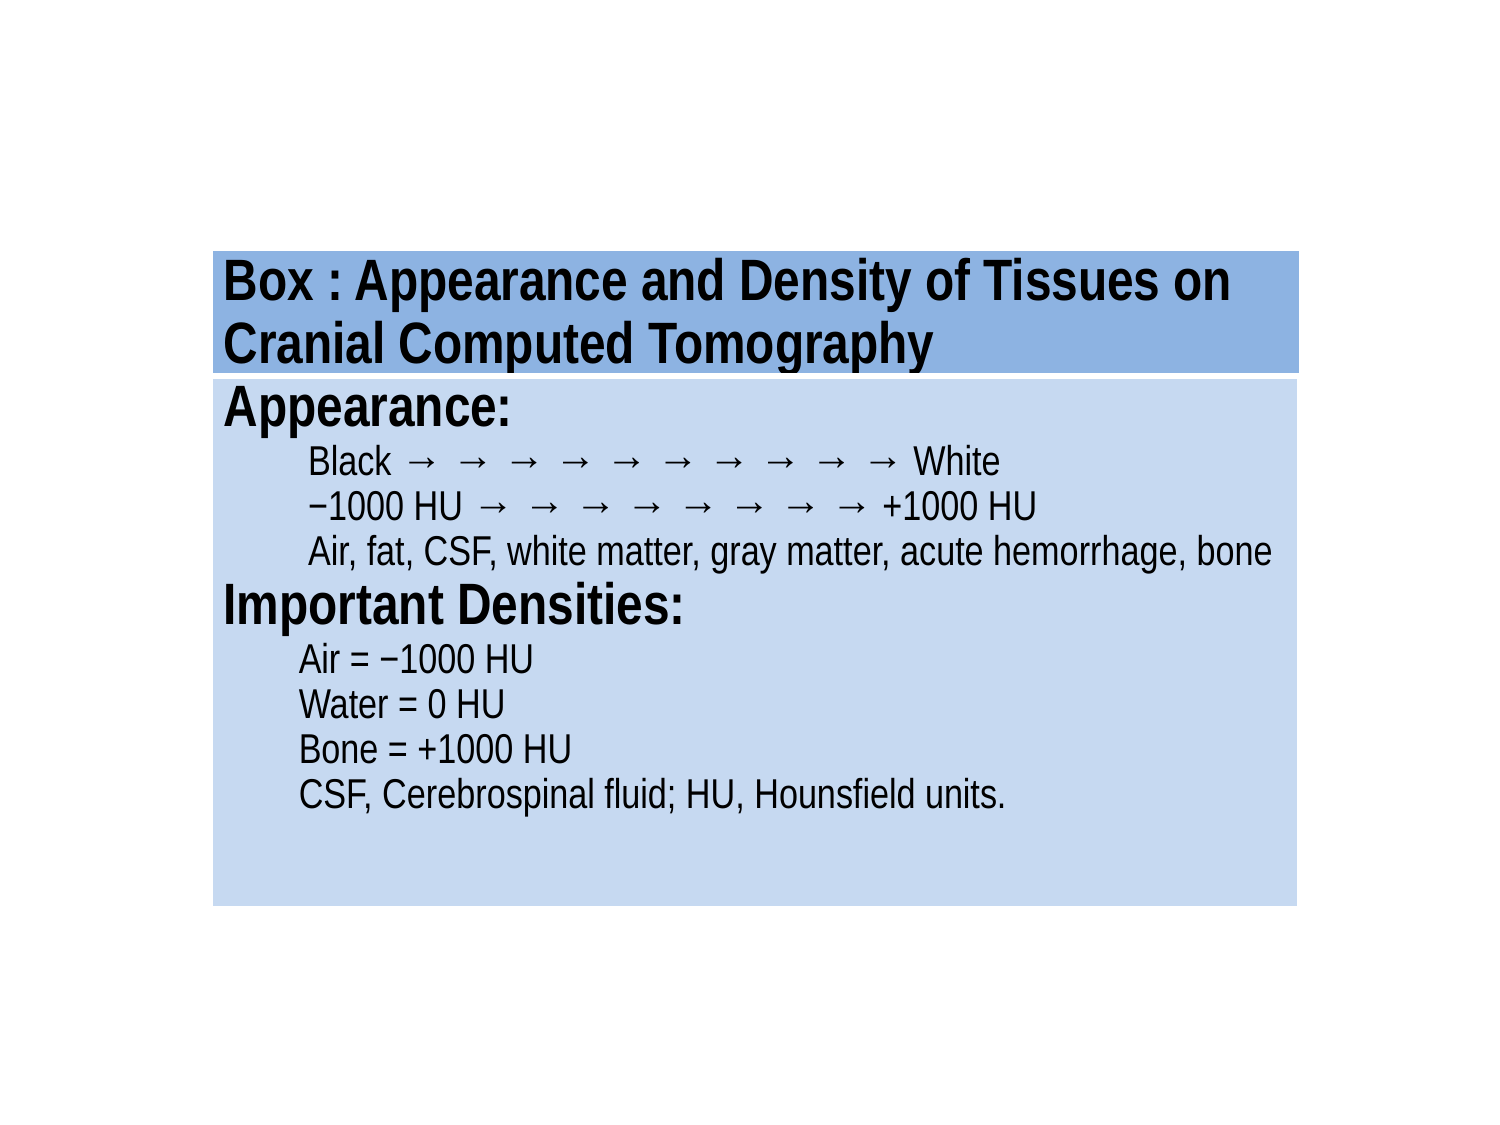

| Box : Appearance and Density of Tissues on Cranial Computed Tomography |
| --- |
| Appearance: Black → → → → → → → → → → White −1000 HU → → → → → → → → +1000 HU Air, fat, CSF, white matter, gray matter, acute hemorrhage, bone Important Densities: Air = −1000 HU Water = 0 HU Bone = +1000 HU CSF, Cerebrospinal fluid; HU, Hounsfield units. |